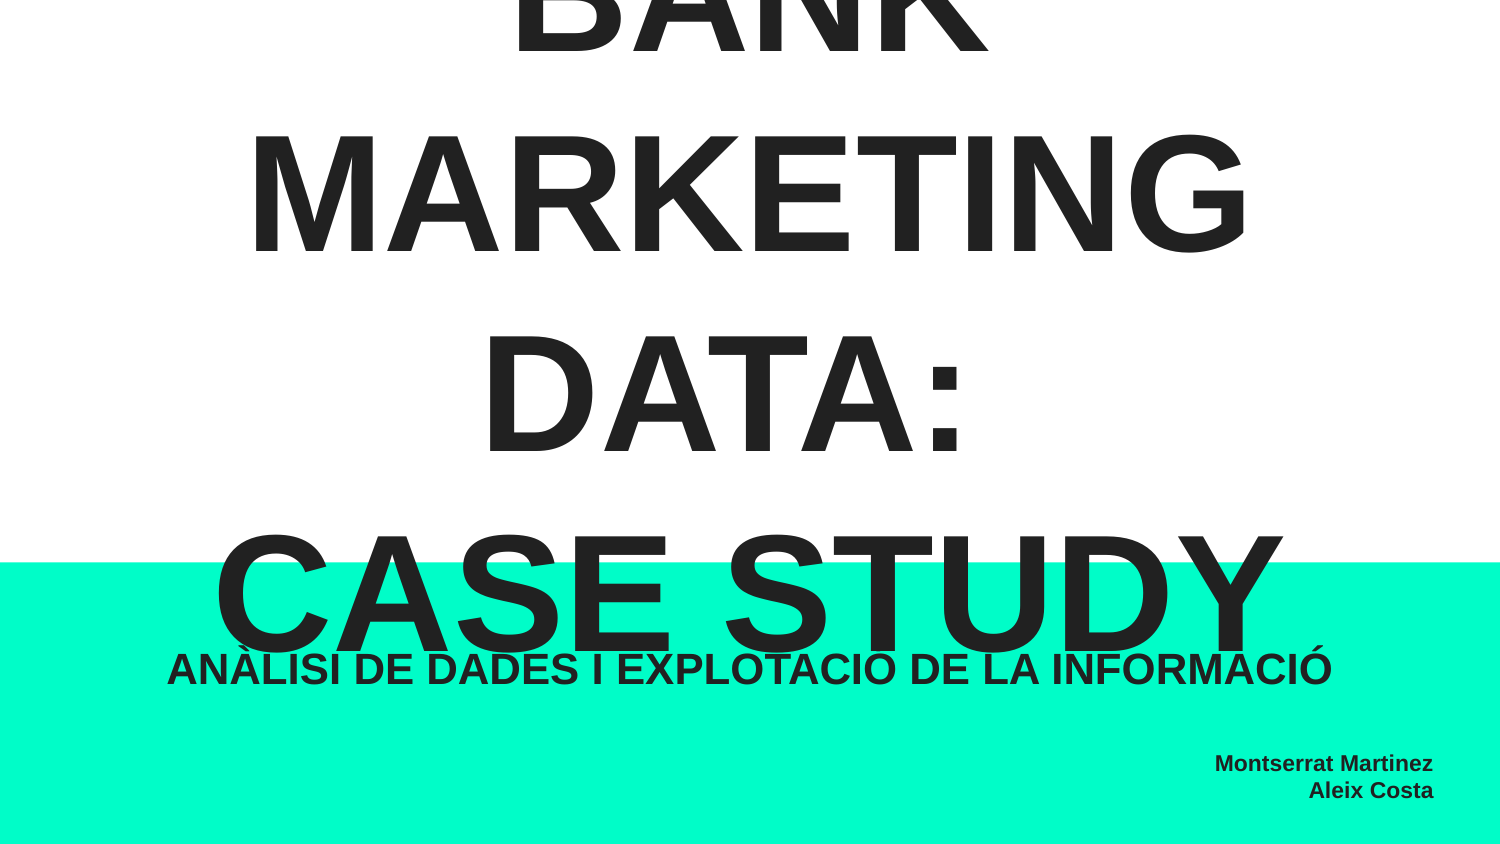

# BANK MARKETING DATA:
CASE STUDY

ANÀLISI DE DADES I EXPLOTACIÓ DE LA INFORMACIÓ

Montserrat Martinez
Aleix Costa